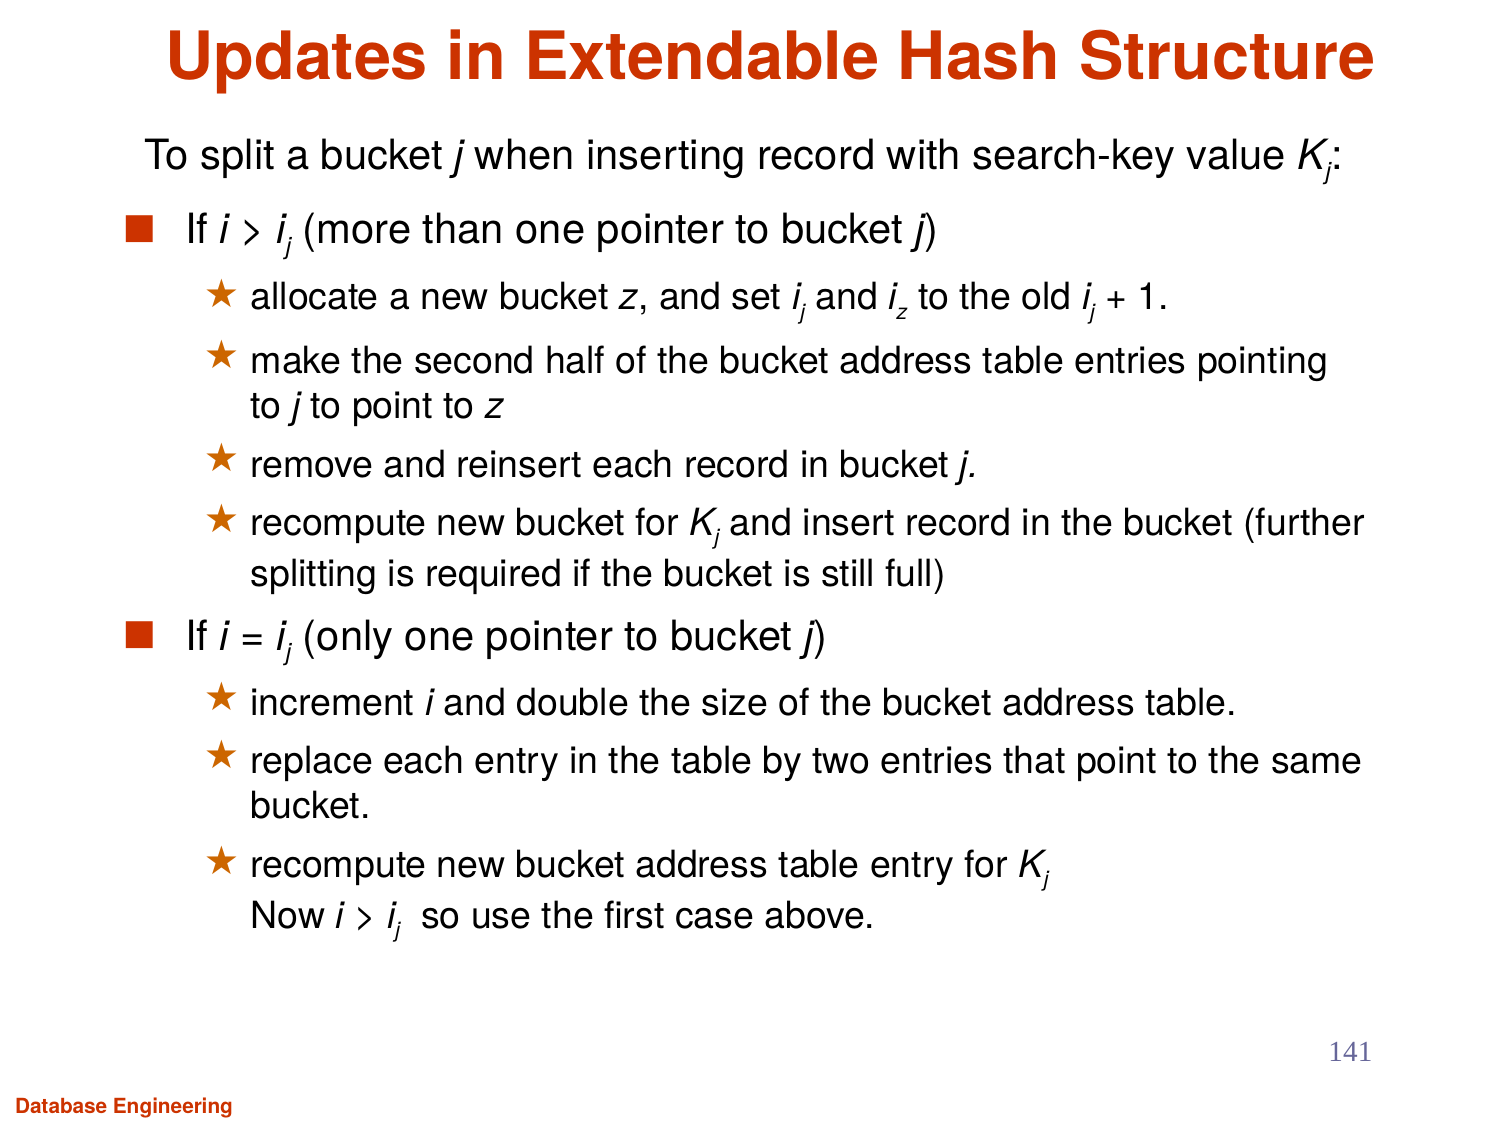

# Updates in Extendable Hash Structure
To split a bucket j when inserting record with search-key value Kj:
If i > ij (more than one pointer to bucket j)
allocate a new bucket z, and set ij and iz to the old ij + 1.
make the second half of the bucket address table entries pointing to j to point to z
remove and reinsert each record in bucket j.
recompute new bucket for Kj and insert record in the bucket (further splitting is required if the bucket is still full)
If i = ij (only one pointer to bucket j)
increment i and double the size of the bucket address table.
replace each entry in the table by two entries that point to the same bucket.
recompute new bucket address table entry for Kj
Now i > ij  so use the first case above.
141